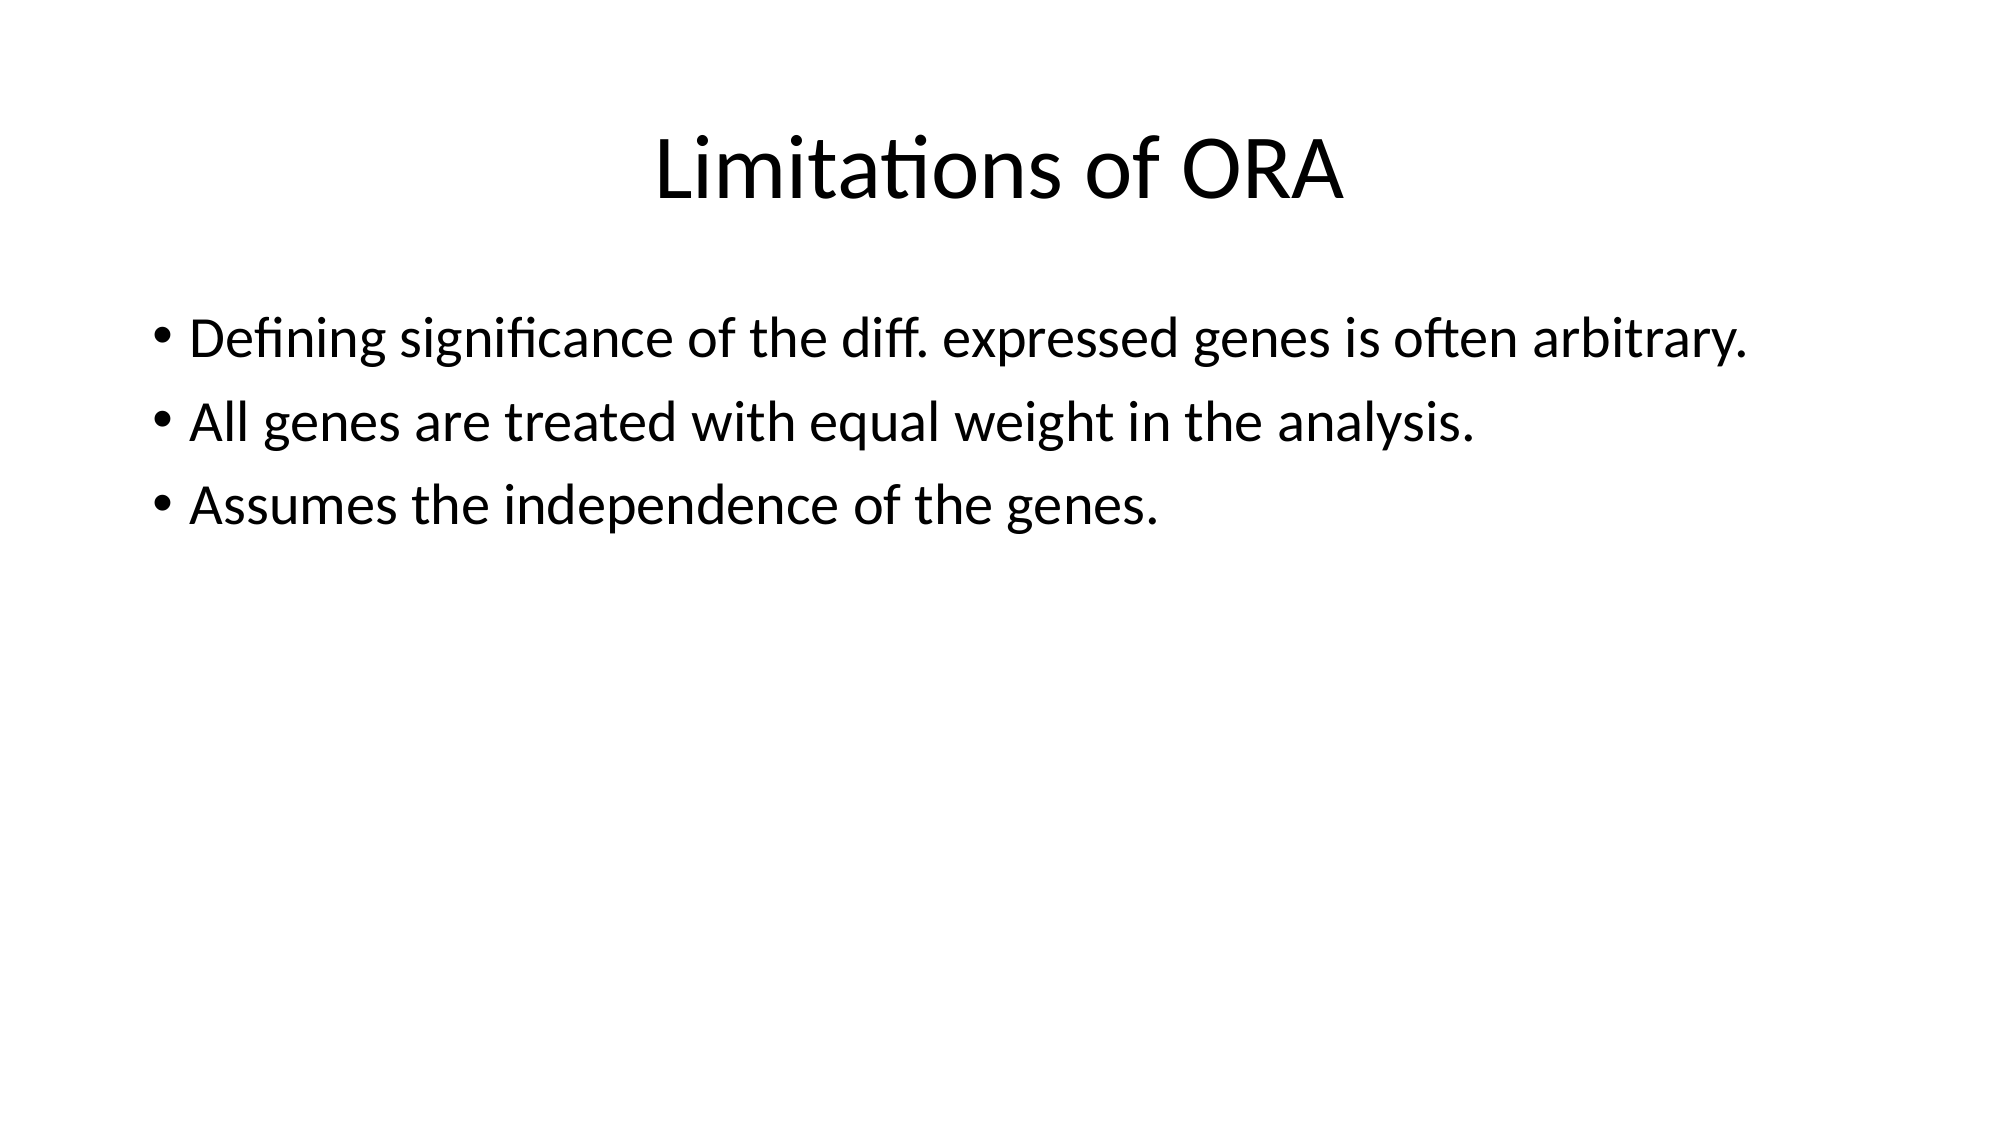

# Limitations of ORA
Defining significance of the diff. expressed genes is often arbitrary.
All genes are treated with equal weight in the analysis.
Assumes the independence of the genes.